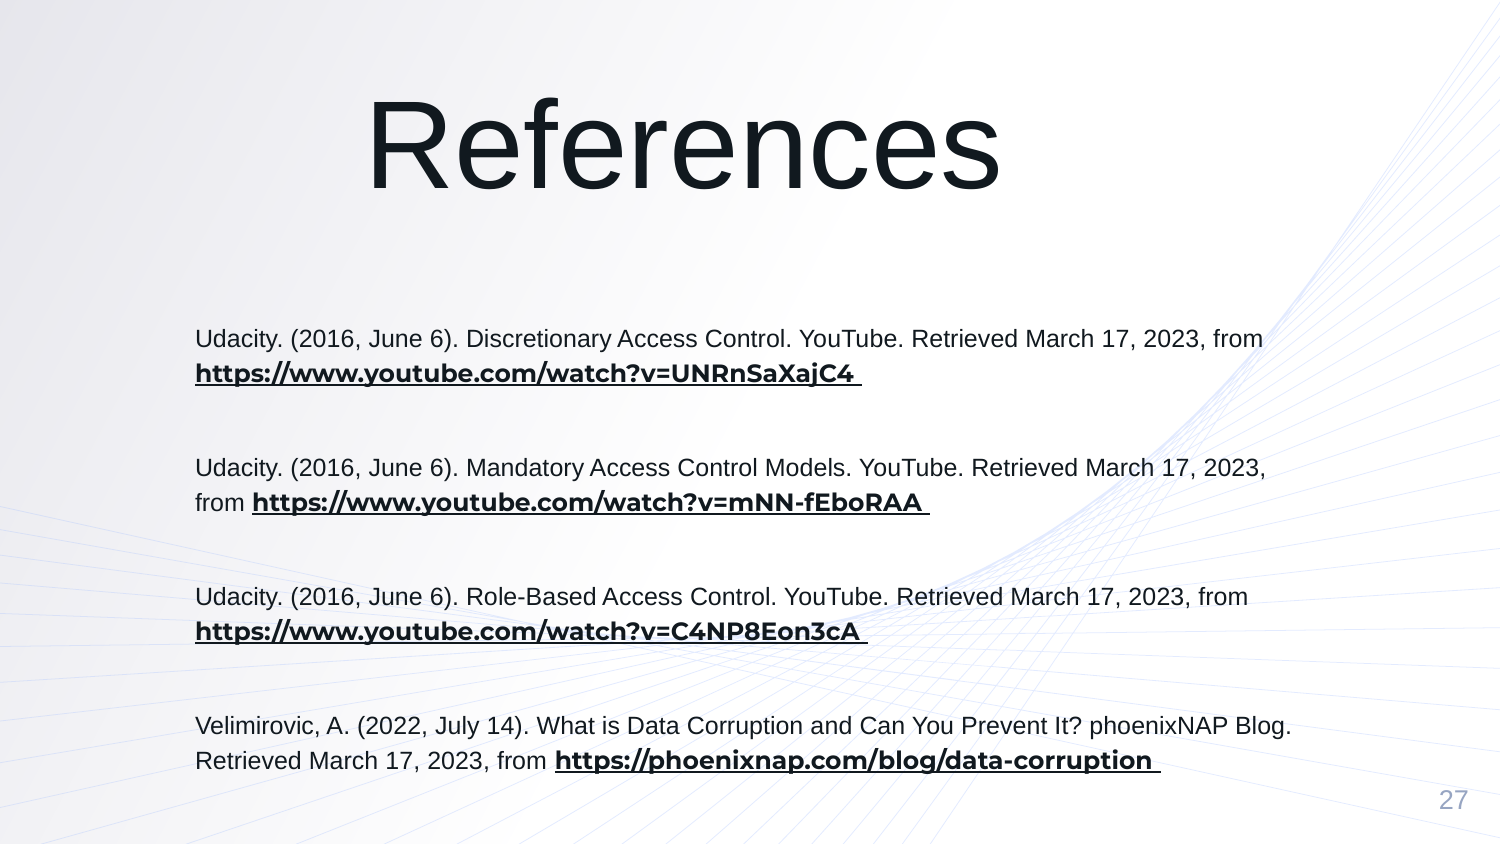

References

Udacity. (2016, June 6). Discretionary Access Control. YouTube. Retrieved March 17, 2023, from https://www.youtube.com/watch?v=UNRnSaXajC4

Udacity. (2016, June 6). Mandatory Access Control Models. YouTube. Retrieved March 17, 2023, from https://www.youtube.com/watch?v=mNN-fEboRAA

Udacity. (2016, June 6). Role-Based Access Control. YouTube. Retrieved March 17, 2023, from https://www.youtube.com/watch?v=C4NP8Eon3cA

Velimirovic, A. (2022, July 14). What is Data Corruption and Can You Prevent It? phoenixNAP Blog. Retrieved March 17, 2023, from https://phoenixnap.com/blog/data-corruption

27